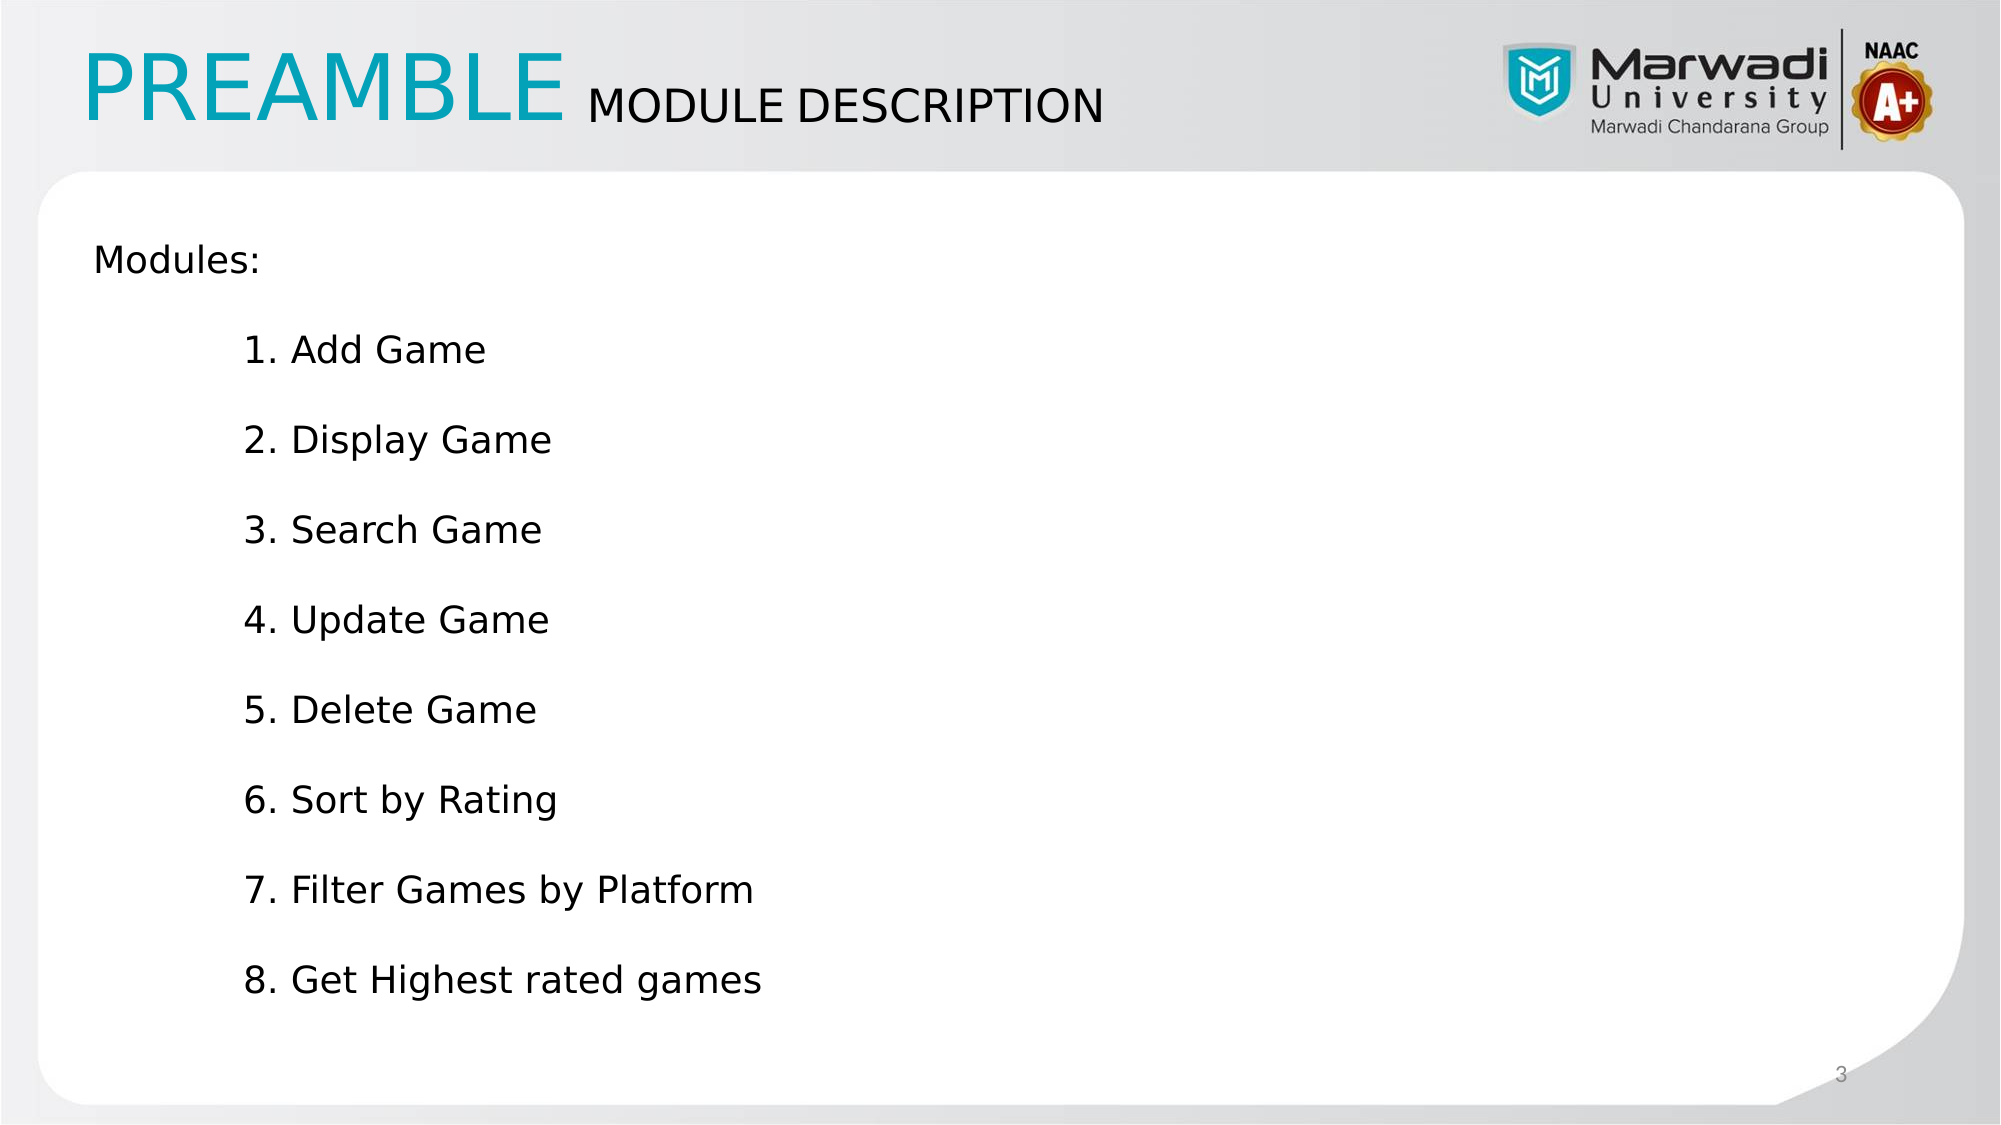

# PREAMBLE
MODULE DESCRIPTION
Modules:

	1. Add Game

	2. Display Game

	3. Search Game

	4. Update Game

	5. Delete Game

	6. Sort by Rating

	7. Filter Games by Platform

	8. Get Highest rated games

3